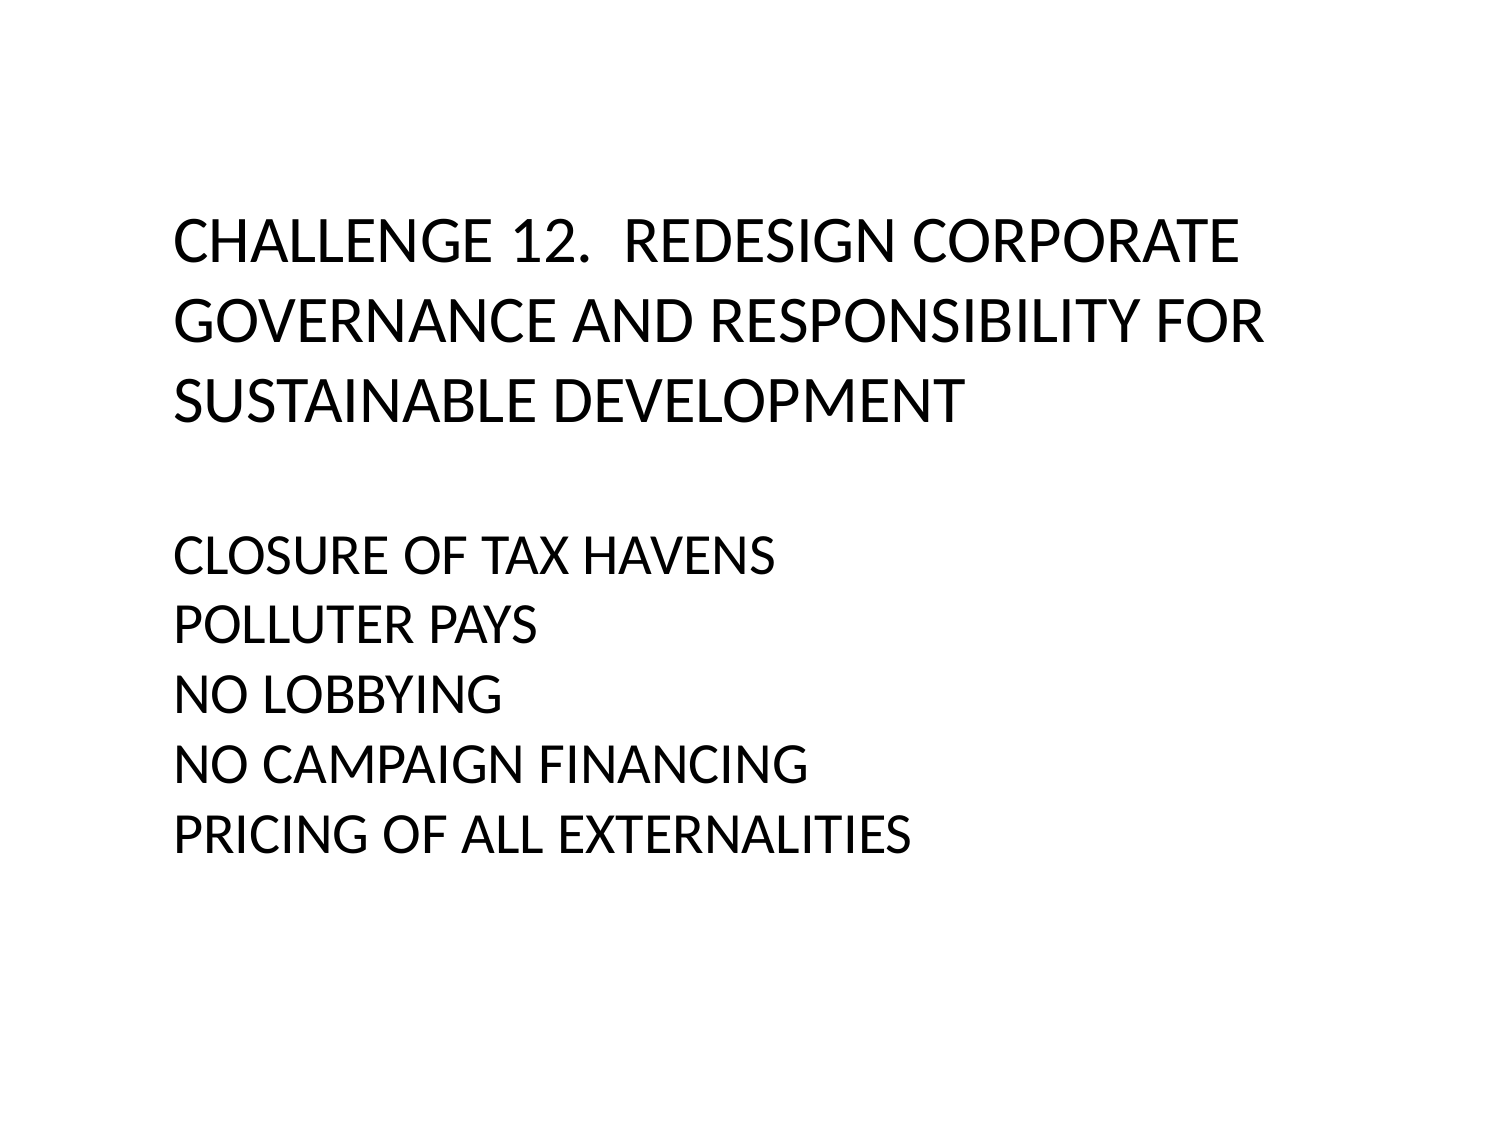

CHALLENGE 12.  REDESIGN CORPORATE
GOVERNANCE AND RESPONSIBILITY FOR
SUSTAINABLE DEVELOPMENT
CLOSURE OF TAX HAVENS
POLLUTER PAYS
NO LOBBYING
NO CAMPAIGN FINANCING
PRICING OF ALL EXTERNALITIES